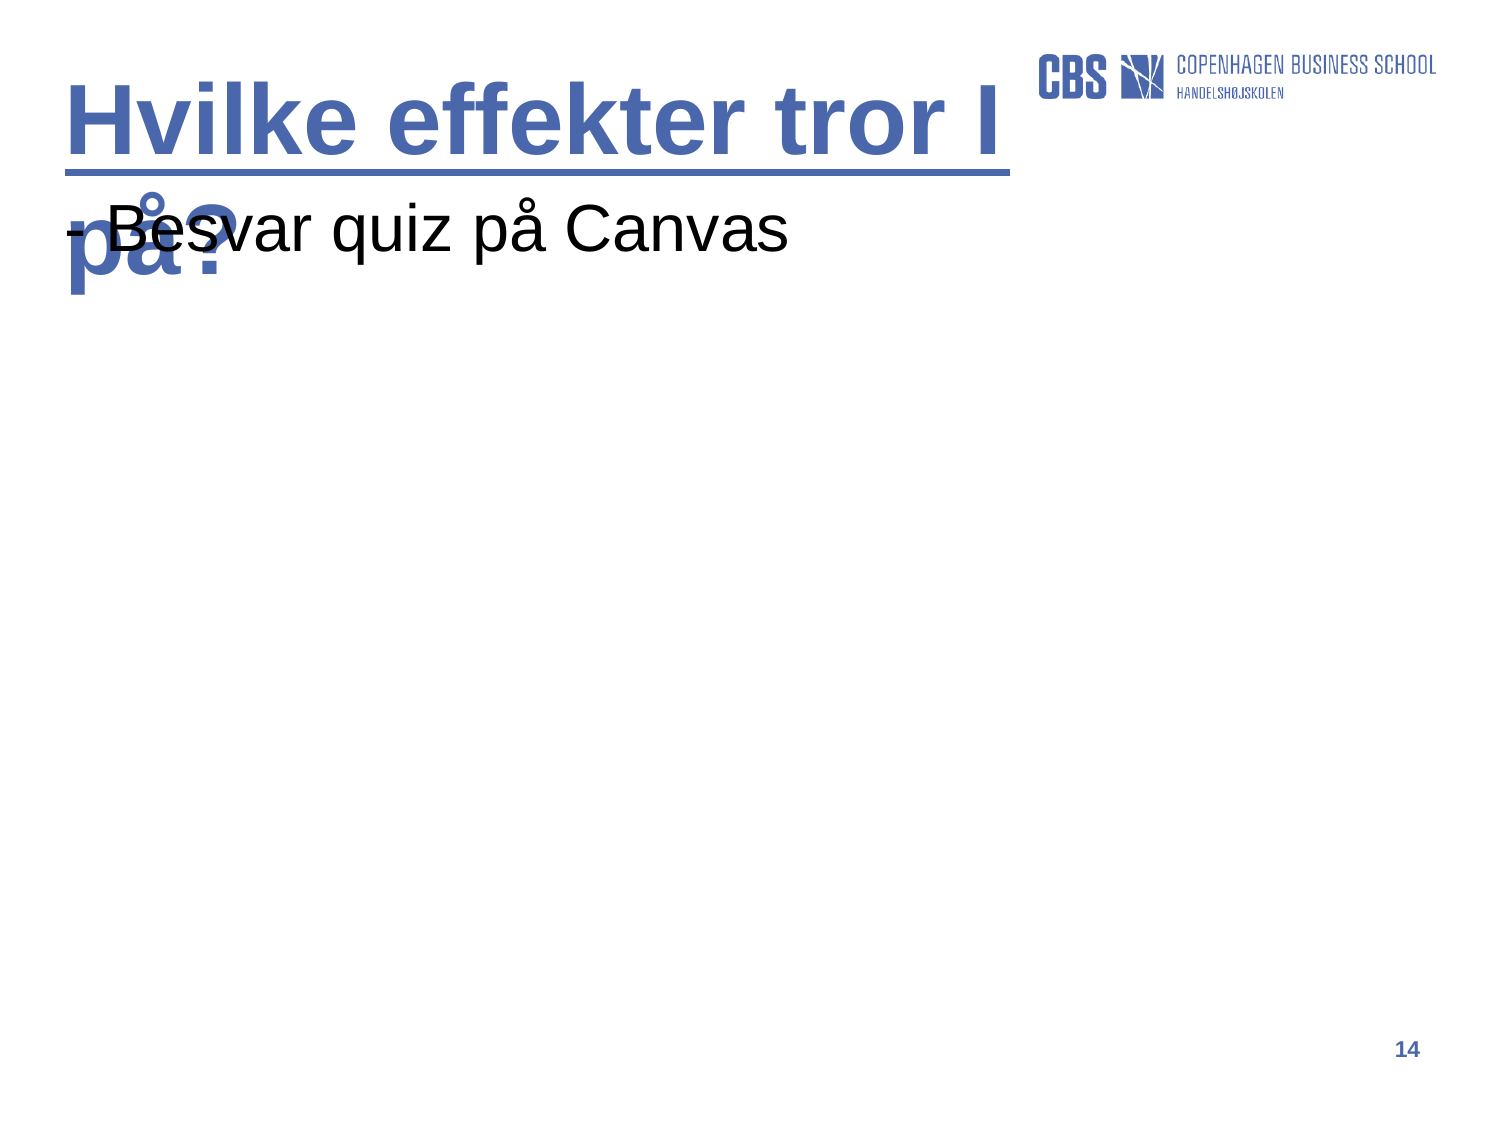

Hvilke effekter tror I på?
- Besvar quiz på Canvas